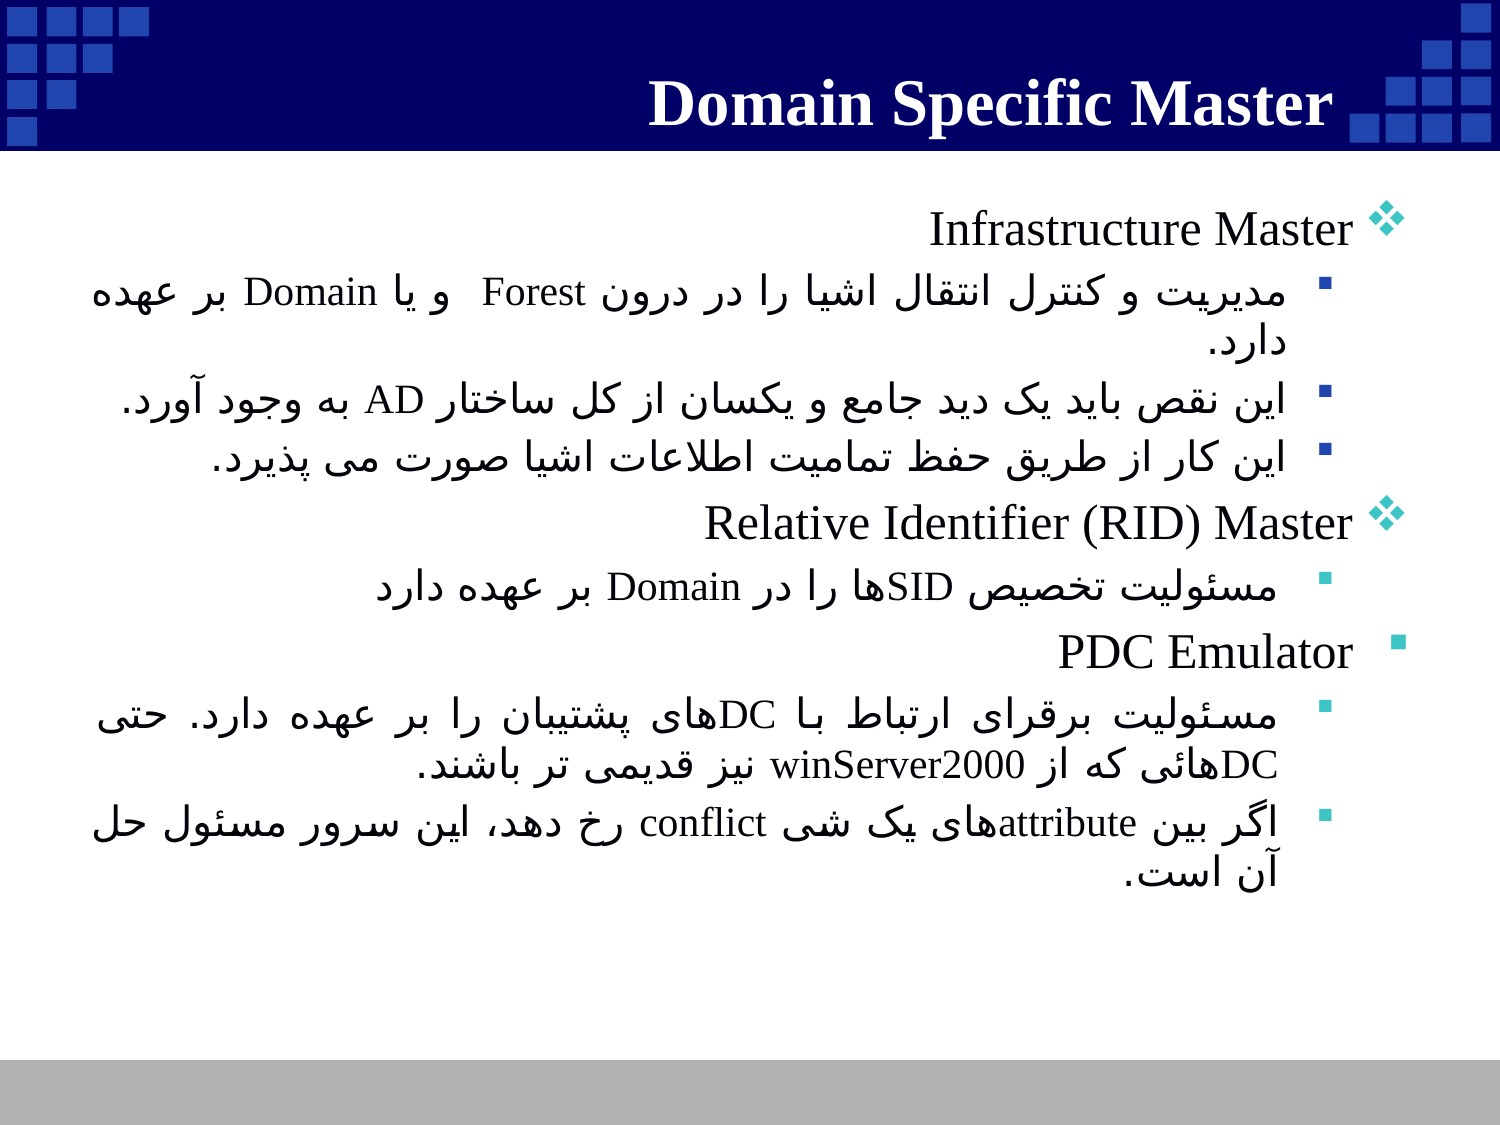

Domain Specific Master
# Infrastructure Master
مدیریت و کنترل انتقال اشیا را در درون Forest  و یا Domain بر عهده دارد.
این نقص باید یک دید جامع و یکسان از کل ساختار AD به وجود آورد.
این کار از طریق حفظ تمامیت اطلاعات اشیا صورت می پذیرد.
Relative Identifier (RID) Master
مسئولیت تخصیص SIDها را در Domain بر عهده دارد
PDC Emulator
مسئولیت برقرای ارتباط با DCهای پشتیبان را بر عهده دارد. حتی DCهائی که از winServer2000 نیز قدیمی تر باشند.
اگر بین attributeهای یک شی conflict رخ دهد، این سرور مسئول حل آن است.

76
Company  Logo